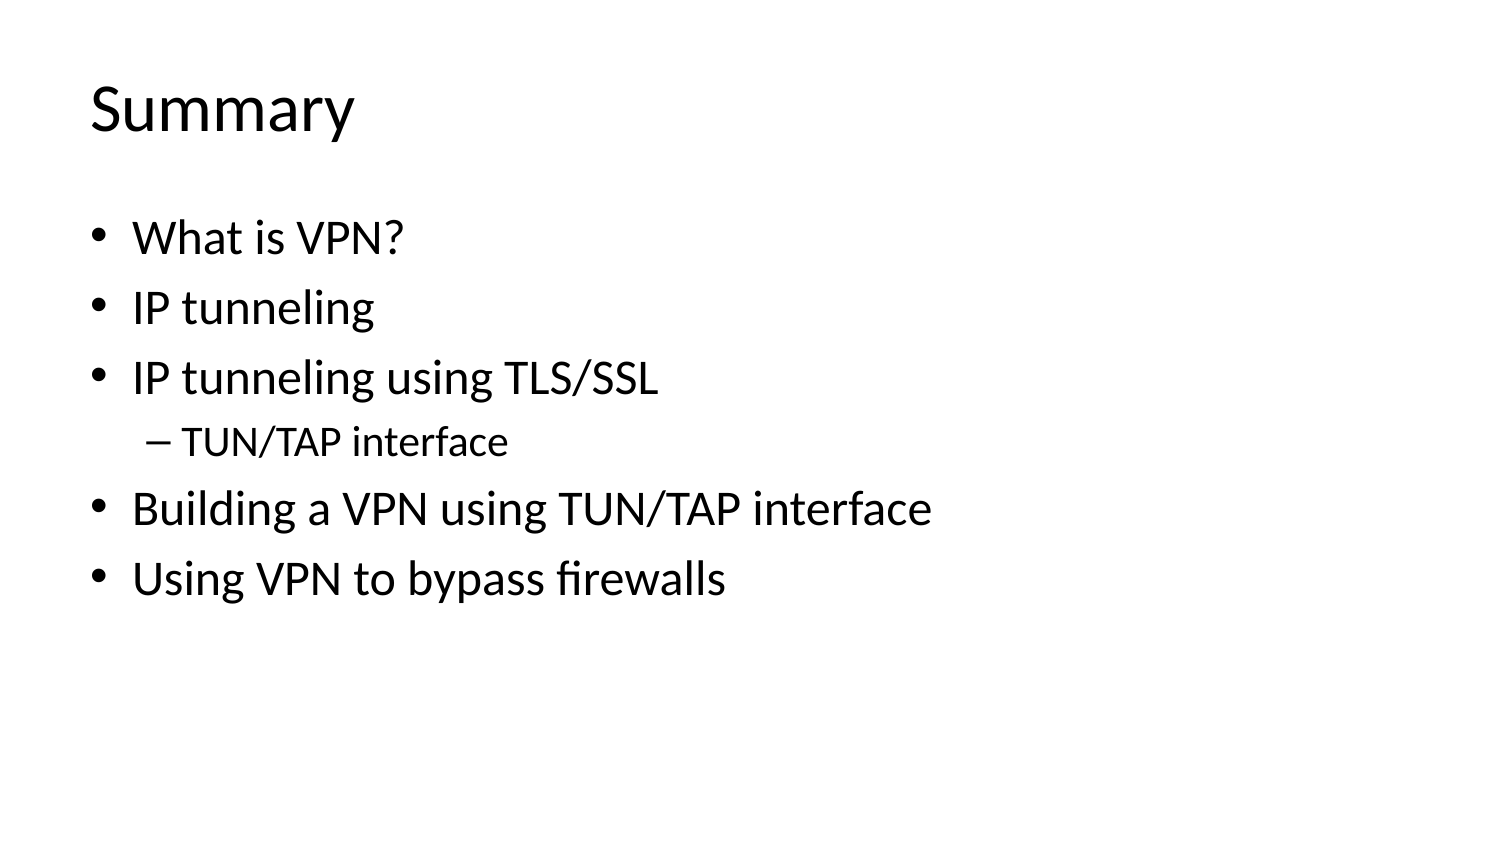

# Summary
What is VPN?
IP tunneling
IP tunneling using TLS/SSL
TUN/TAP interface
Building a VPN using TUN/TAP interface
Using VPN to bypass firewalls